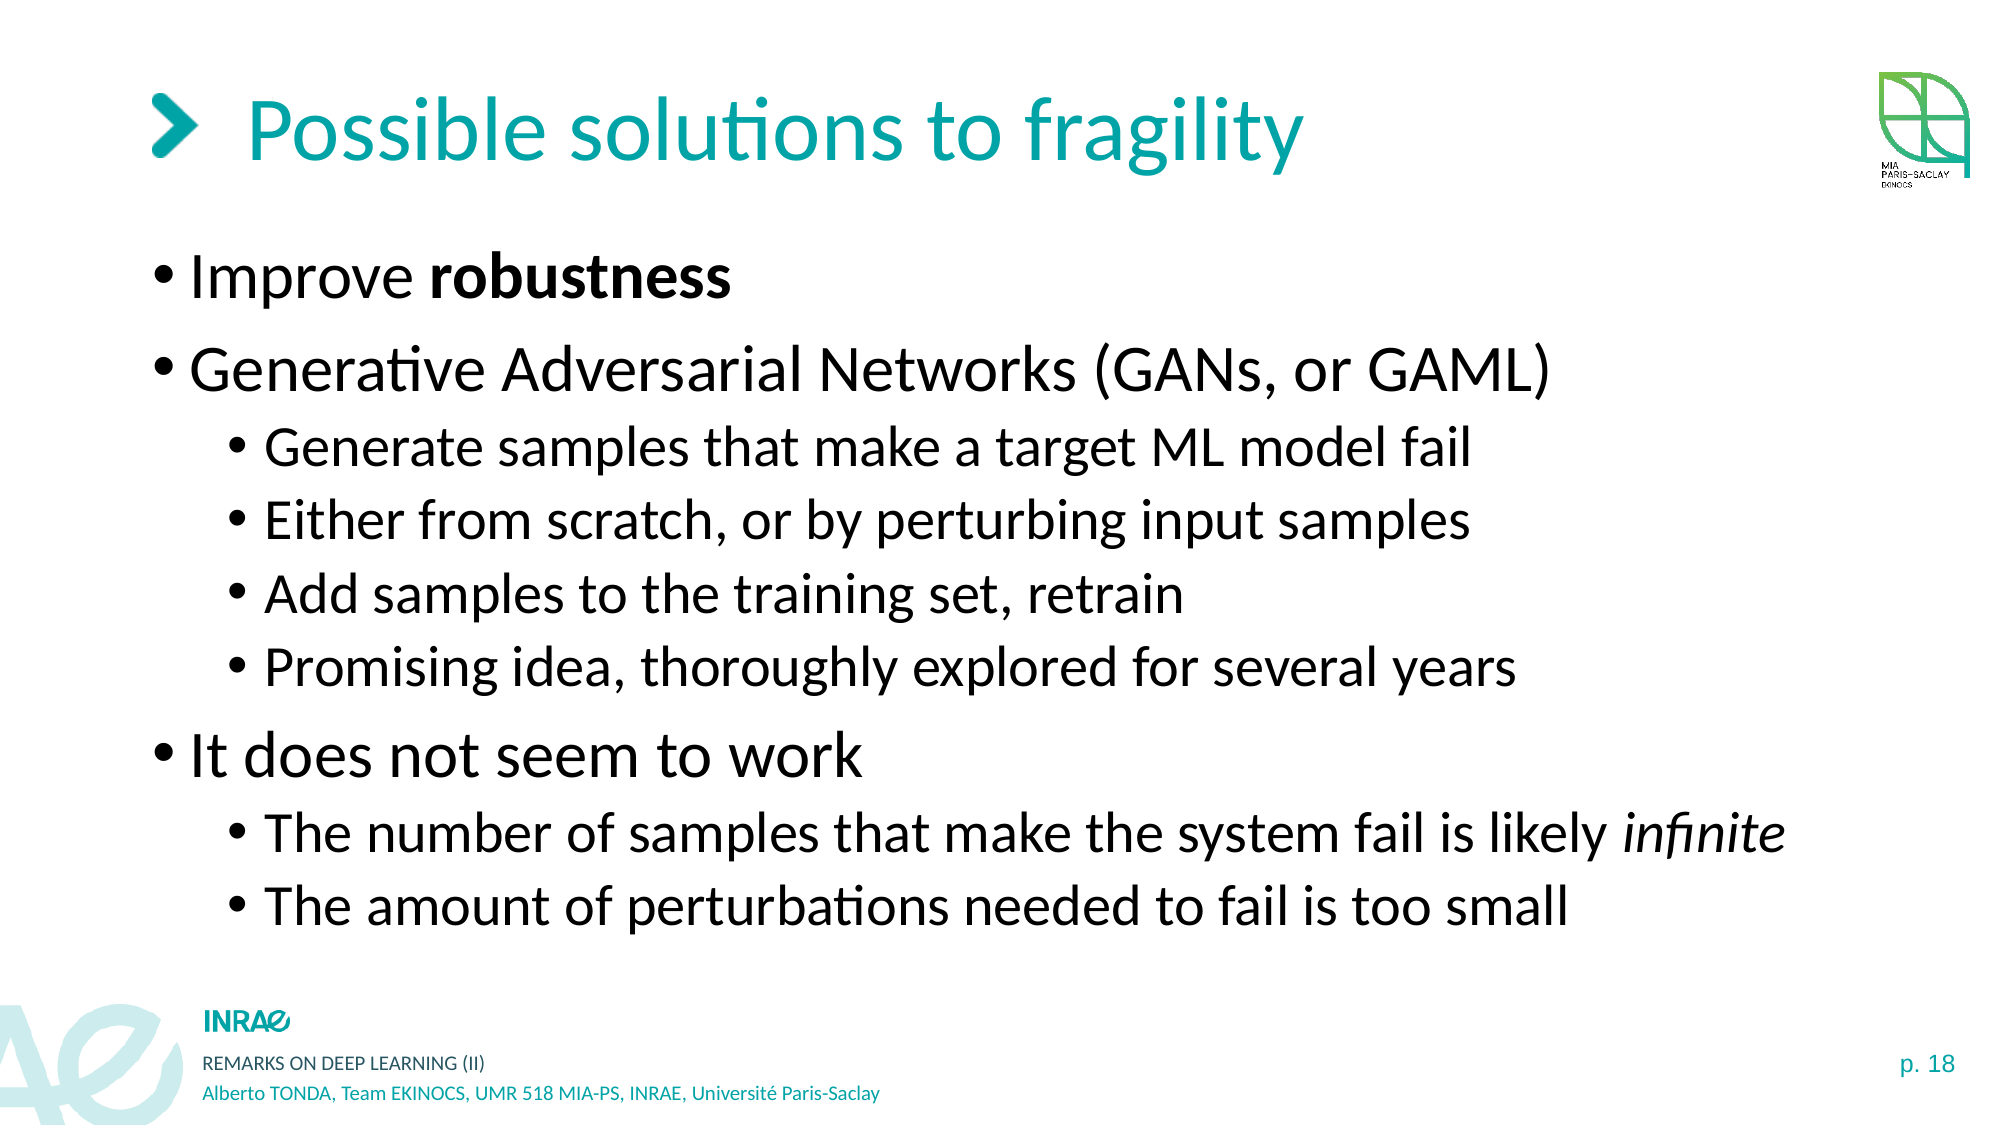

# Possible solutions to fragility
Improve robustness
Generative Adversarial Networks (GANs, or GAML)
Generate samples that make a target ML model fail
Either from scratch, or by perturbing input samples
Add samples to the training set, retrain
Promising idea, thoroughly explored for several years
It does not seem to work
The number of samples that make the system fail is likely infinite
The amount of perturbations needed to fail is too small